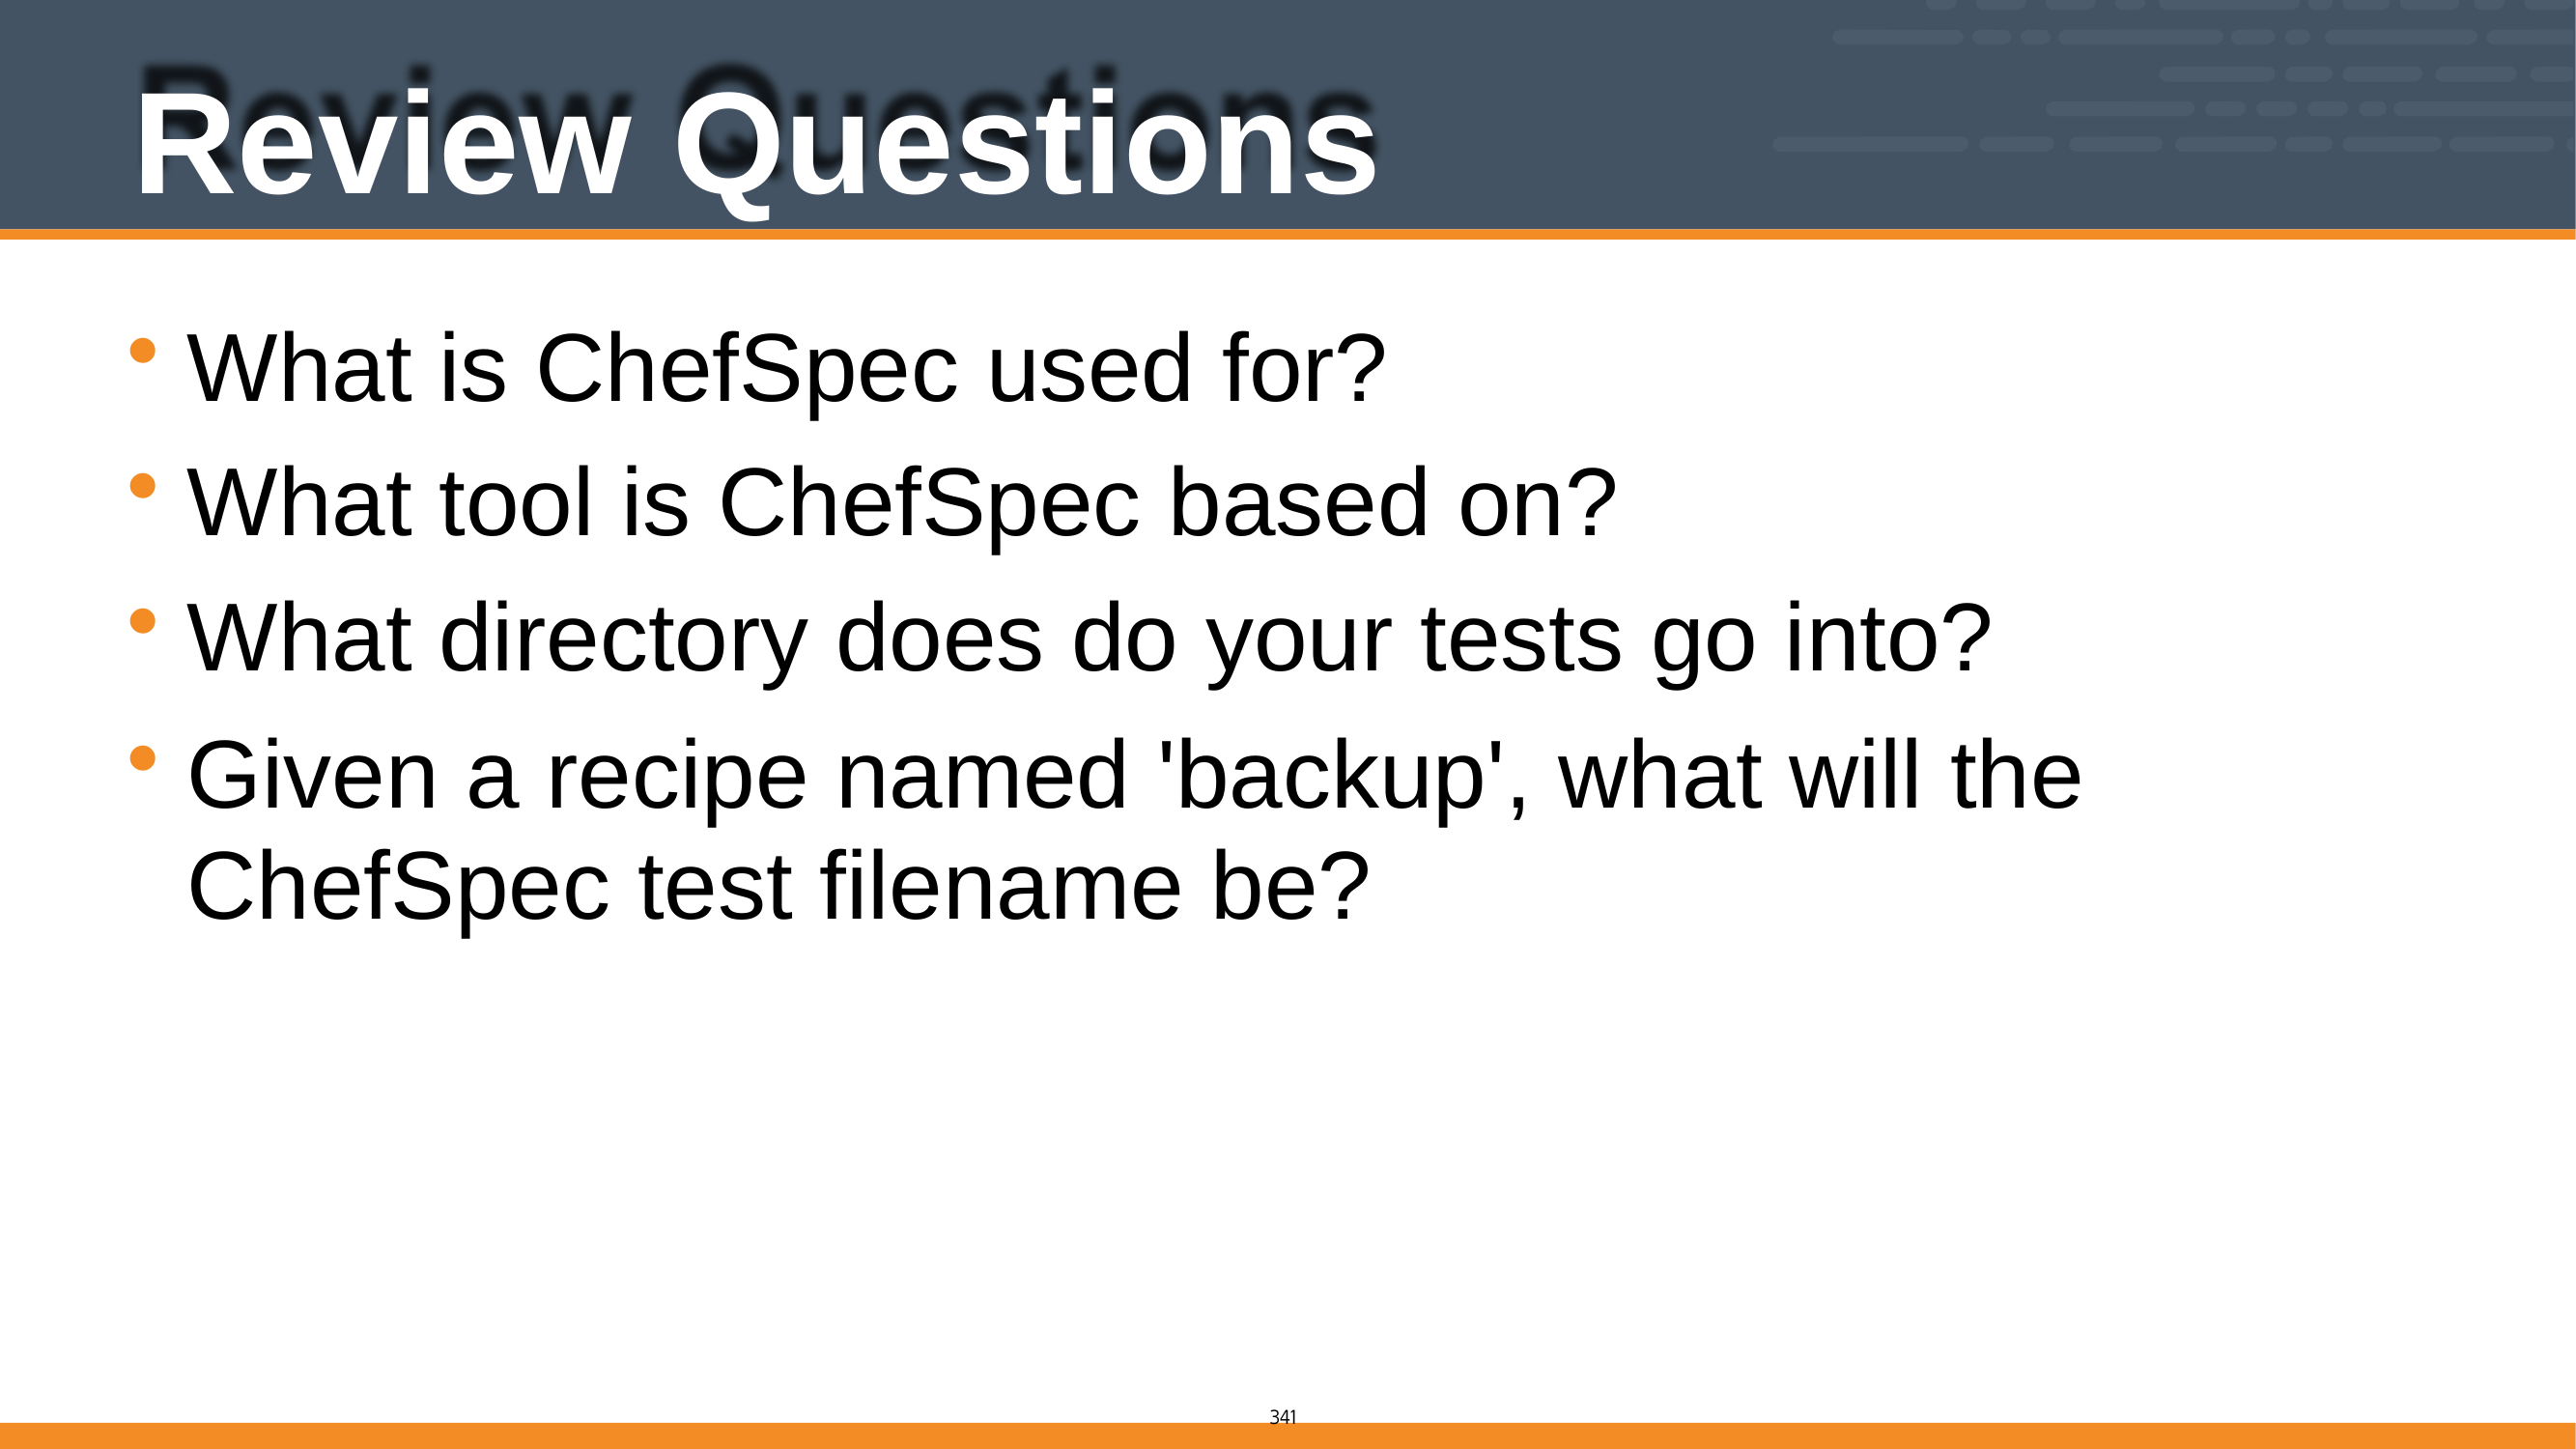

# Review Questions

What is ChefSpec used for?
What tool is ChefSpec based on?
What directory does do your tests go into?
Given a recipe named 'backup', what will the ChefSpec test filename be?
341